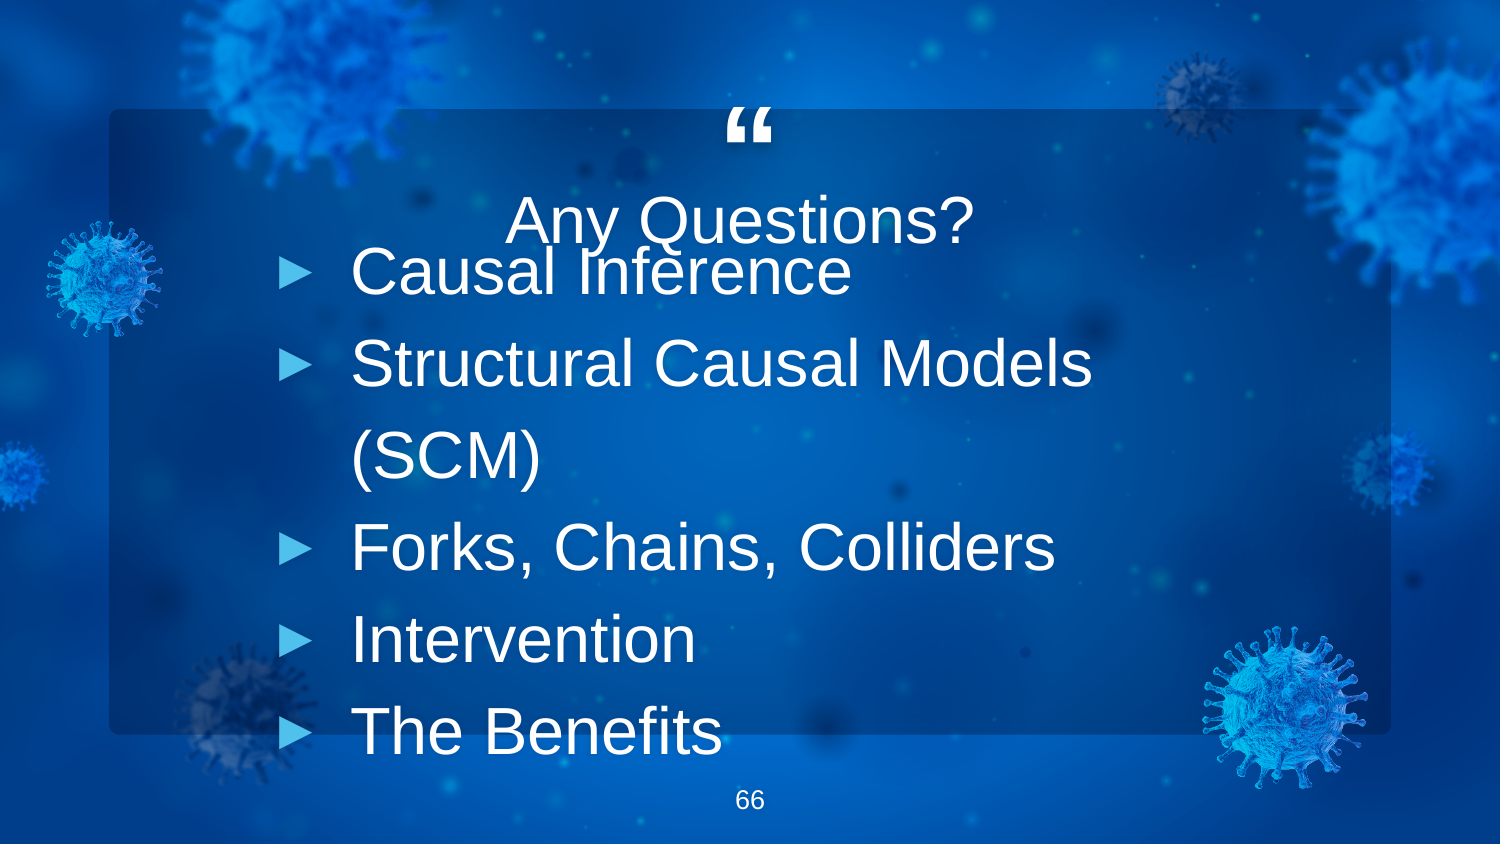

Any Questions?

Causal Inference
Structural Causal Models (SCM)
Forks, Chains, Colliders
Intervention
The Benefits

66